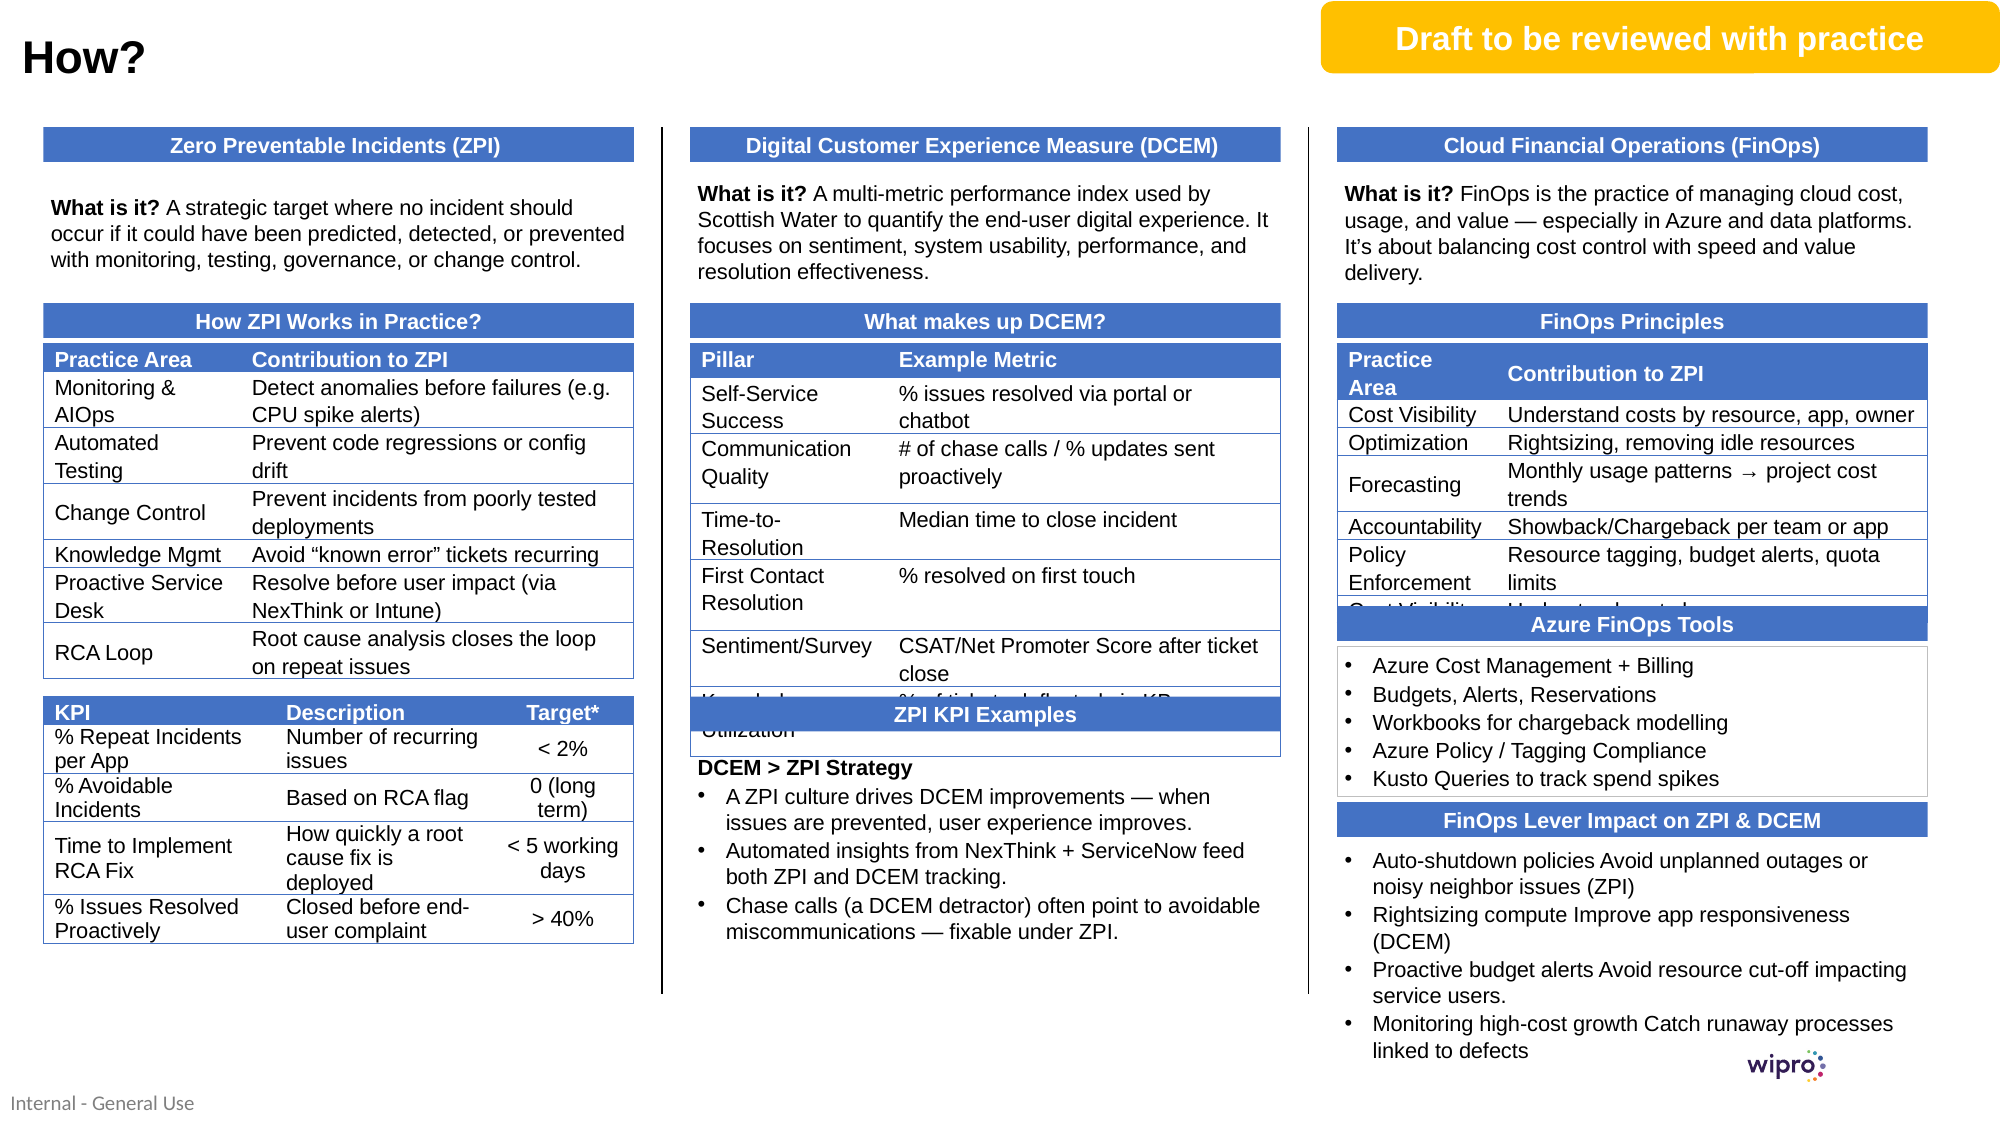

Draft to be reviewed with practice
# How?
Zero Preventable Incidents (ZPI)
Digital Customer Experience Measure (DCEM)
Cloud Financial Operations (FinOps)
What is it? A multi-metric performance index used by Scottish Water to quantify the end-user digital experience. It focuses on sentiment, system usability, performance, and resolution effectiveness.
What is it? A strategic target where no incident should occur if it could have been predicted, detected, or prevented with monitoring, testing, governance, or change control.
What is it? FinOps is the practice of managing cloud cost, usage, and value — especially in Azure and data platforms. It’s about balancing cost control with speed and value delivery.
How ZPI Works in Practice?
What makes up DCEM?
FinOps Principles
| Practice Area | Contribution to ZPI |
| --- | --- |
| Monitoring & AIOps | Detect anomalies before failures (e.g. CPU spike alerts) |
| Automated Testing | Prevent code regressions or config drift |
| Change Control | Prevent incidents from poorly tested deployments |
| Knowledge Mgmt | Avoid “known error” tickets recurring |
| Proactive Service Desk | Resolve before user impact (via NexThink or Intune) |
| RCA Loop | Root cause analysis closes the loop on repeat issues |
| Pillar | Example Metric |
| --- | --- |
| Self-Service Success | % issues resolved via portal or chatbot |
| Communication Quality | # of chase calls / % updates sent proactively |
| Time-to-Resolution | Median time to close incident |
| First Contact Resolution | % resolved on first touch |
| Sentiment/Survey | CSAT/Net Promoter Score after ticket close |
| Knowledge Utilization | % of tickets deflected via KB use |
| Practice Area | Contribution to ZPI |
| --- | --- |
| Cost Visibility | Understand costs by resource, app, owner |
| Optimization | Rightsizing, removing idle resources |
| Forecasting | Monthly usage patterns → project cost trends |
| Accountability | Showback/Chargeback per team or app |
| Policy Enforcement | Resource tagging, budget alerts, quota limits |
| Cost Visibility | Understand costs by resource, app, owner |
Azure FinOps Tools
Azure Cost Management + Billing
Budgets, Alerts, Reservations
Workbooks for chargeback modelling
Azure Policy / Tagging Compliance
Kusto Queries to track spend spikes
| KPI | Description | Target\* |
| --- | --- | --- |
| % Repeat Incidents per App | Number of recurring issues | < 2% |
| % Avoidable Incidents | Based on RCA flag | 0 (long term) |
| Time to Implement RCA Fix | How quickly a root cause fix is deployed | < 5 working days |
| % Issues Resolved Proactively | Closed before end-user complaint | > 40% |
ZPI KPI Examples
DCEM > ZPI Strategy
A ZPI culture drives DCEM improvements — when issues are prevented, user experience improves.
Automated insights from NexThink + ServiceNow feed both ZPI and DCEM tracking.
Chase calls (a DCEM detractor) often point to avoidable miscommunications — fixable under ZPI.
FinOps Lever Impact on ZPI & DCEM
Auto-shutdown policies Avoid unplanned outages or noisy neighbor issues (ZPI)
Rightsizing compute Improve app responsiveness (DCEM)
Proactive budget alerts Avoid resource cut-off impacting service users.
Monitoring high-cost growth Catch runaway processes linked to defects